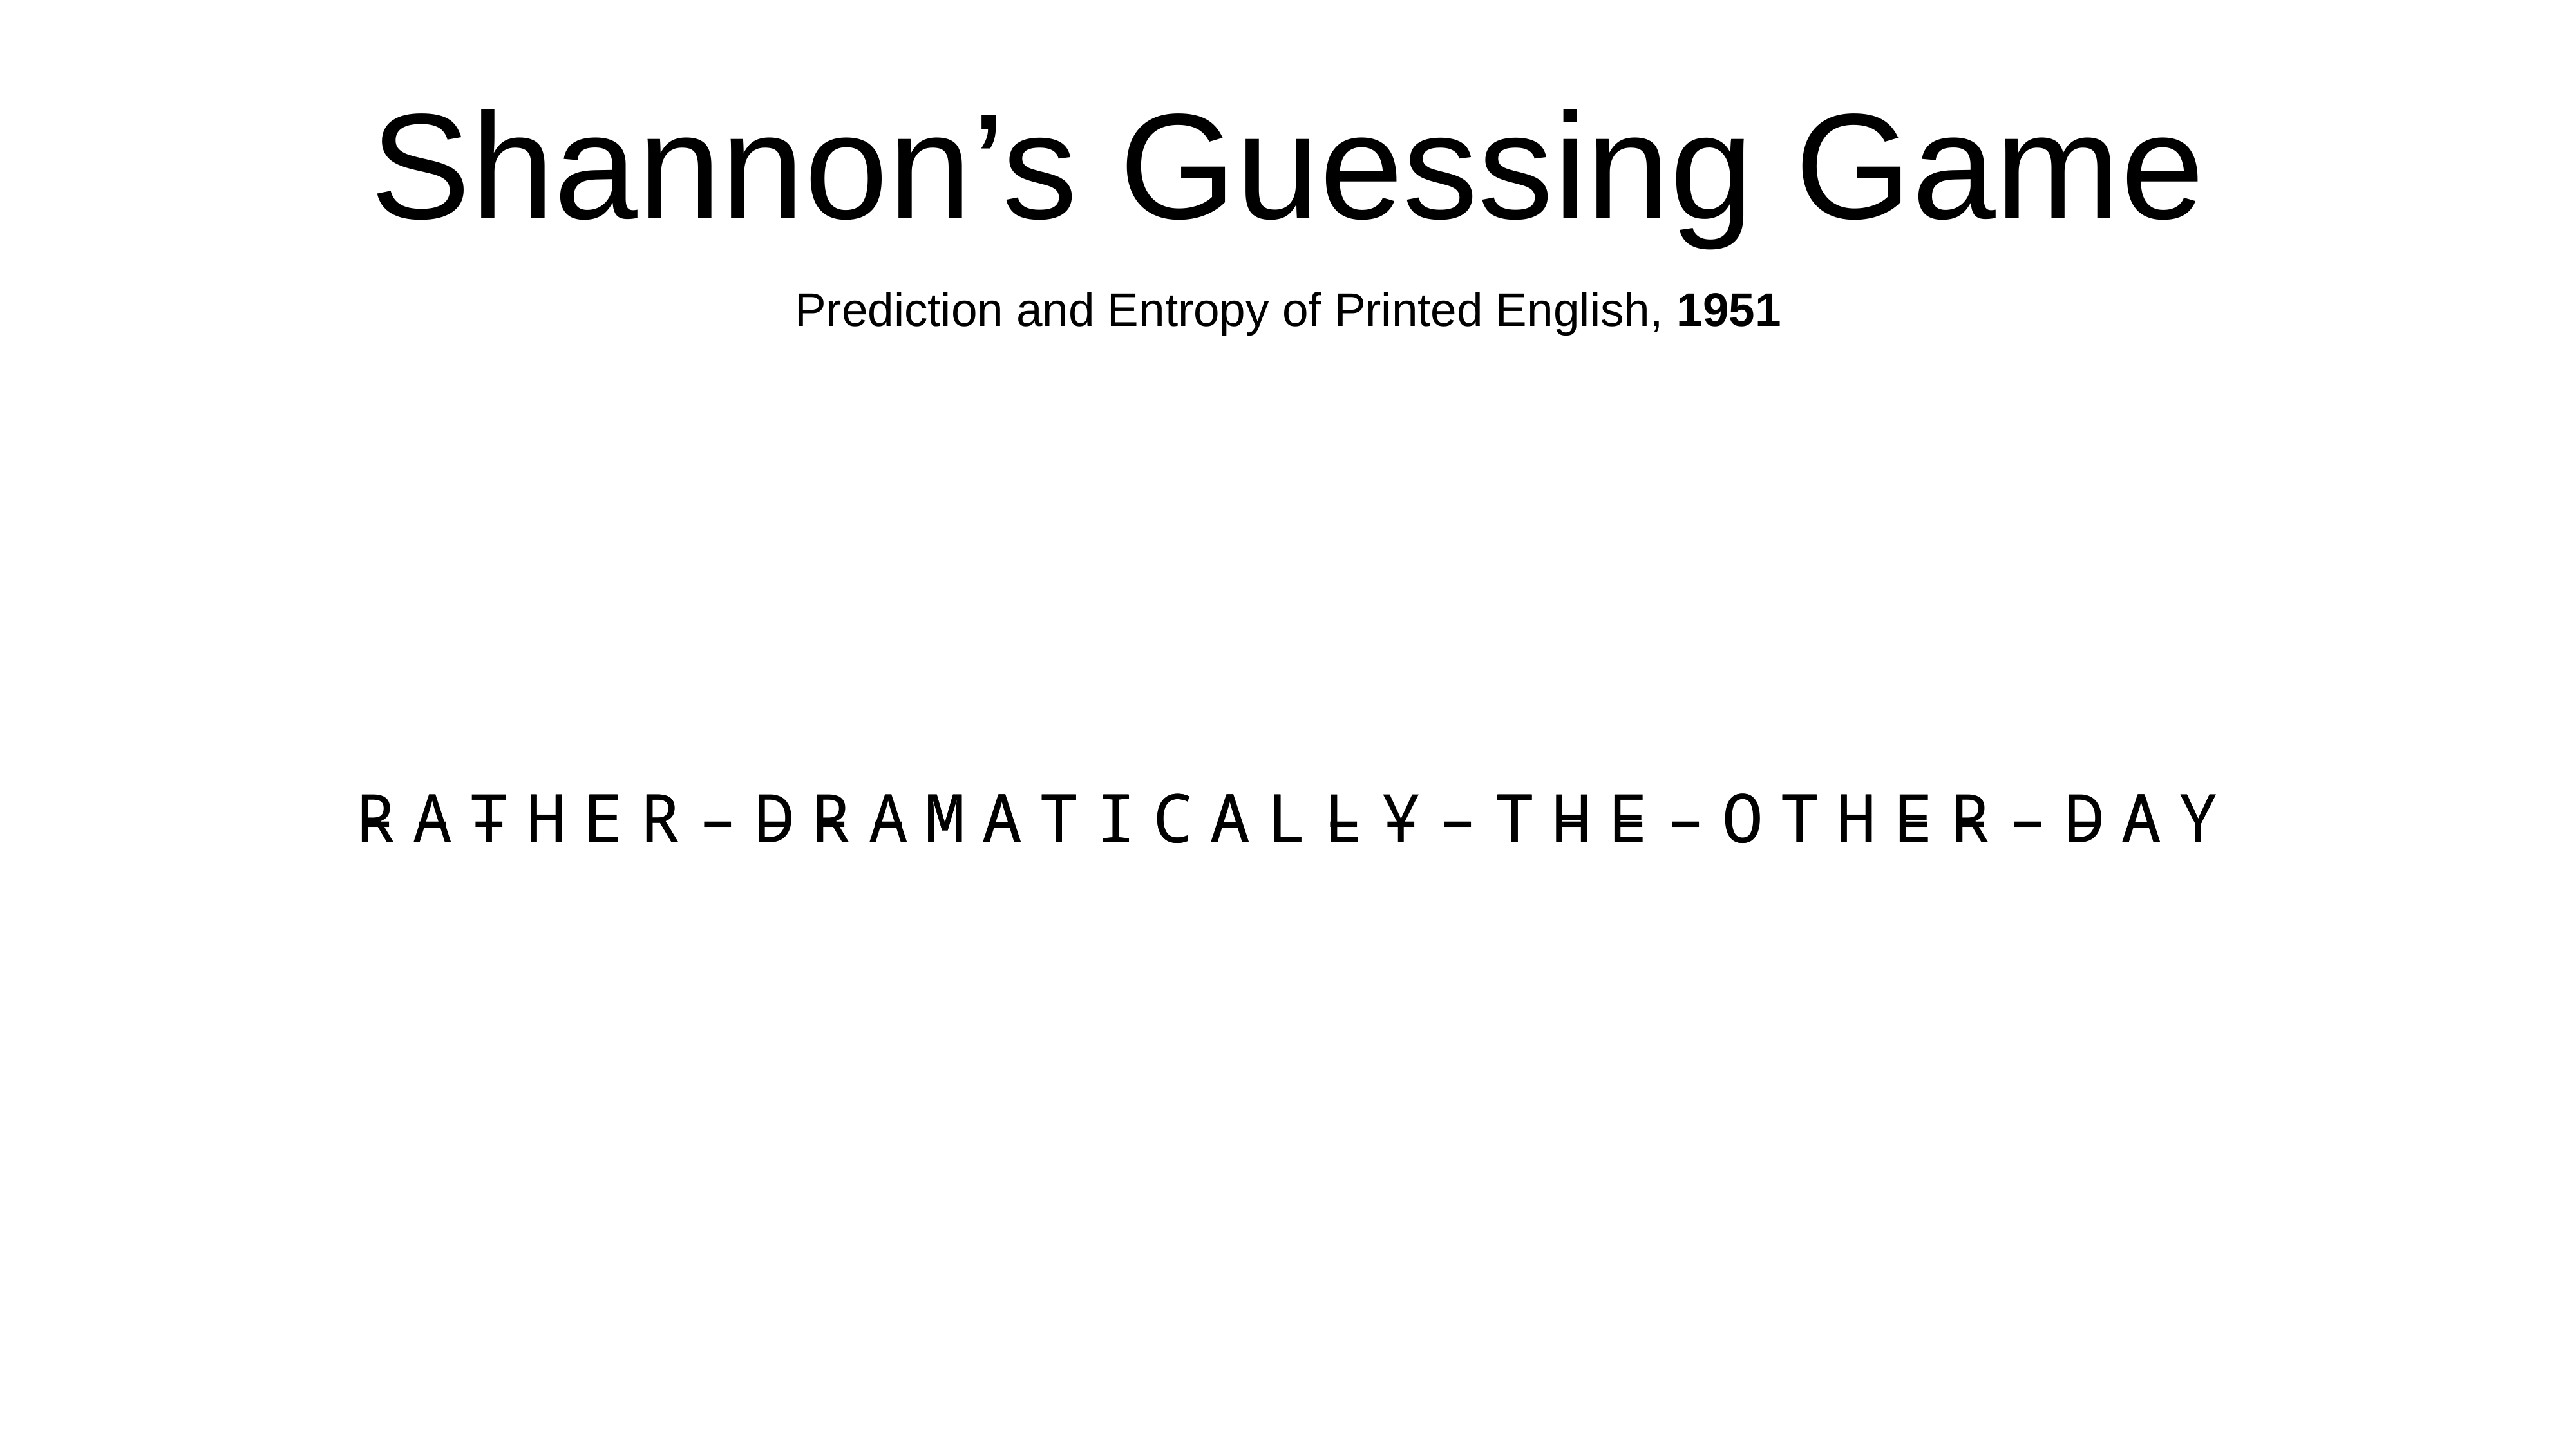

# Shannon’s Guessing Game
Prediction and Entropy of Printed English, 1951
RATHER DRAMATICALLY THE OTHER DAY
–––HER––––MATICAL–––T–––OTH––––AY